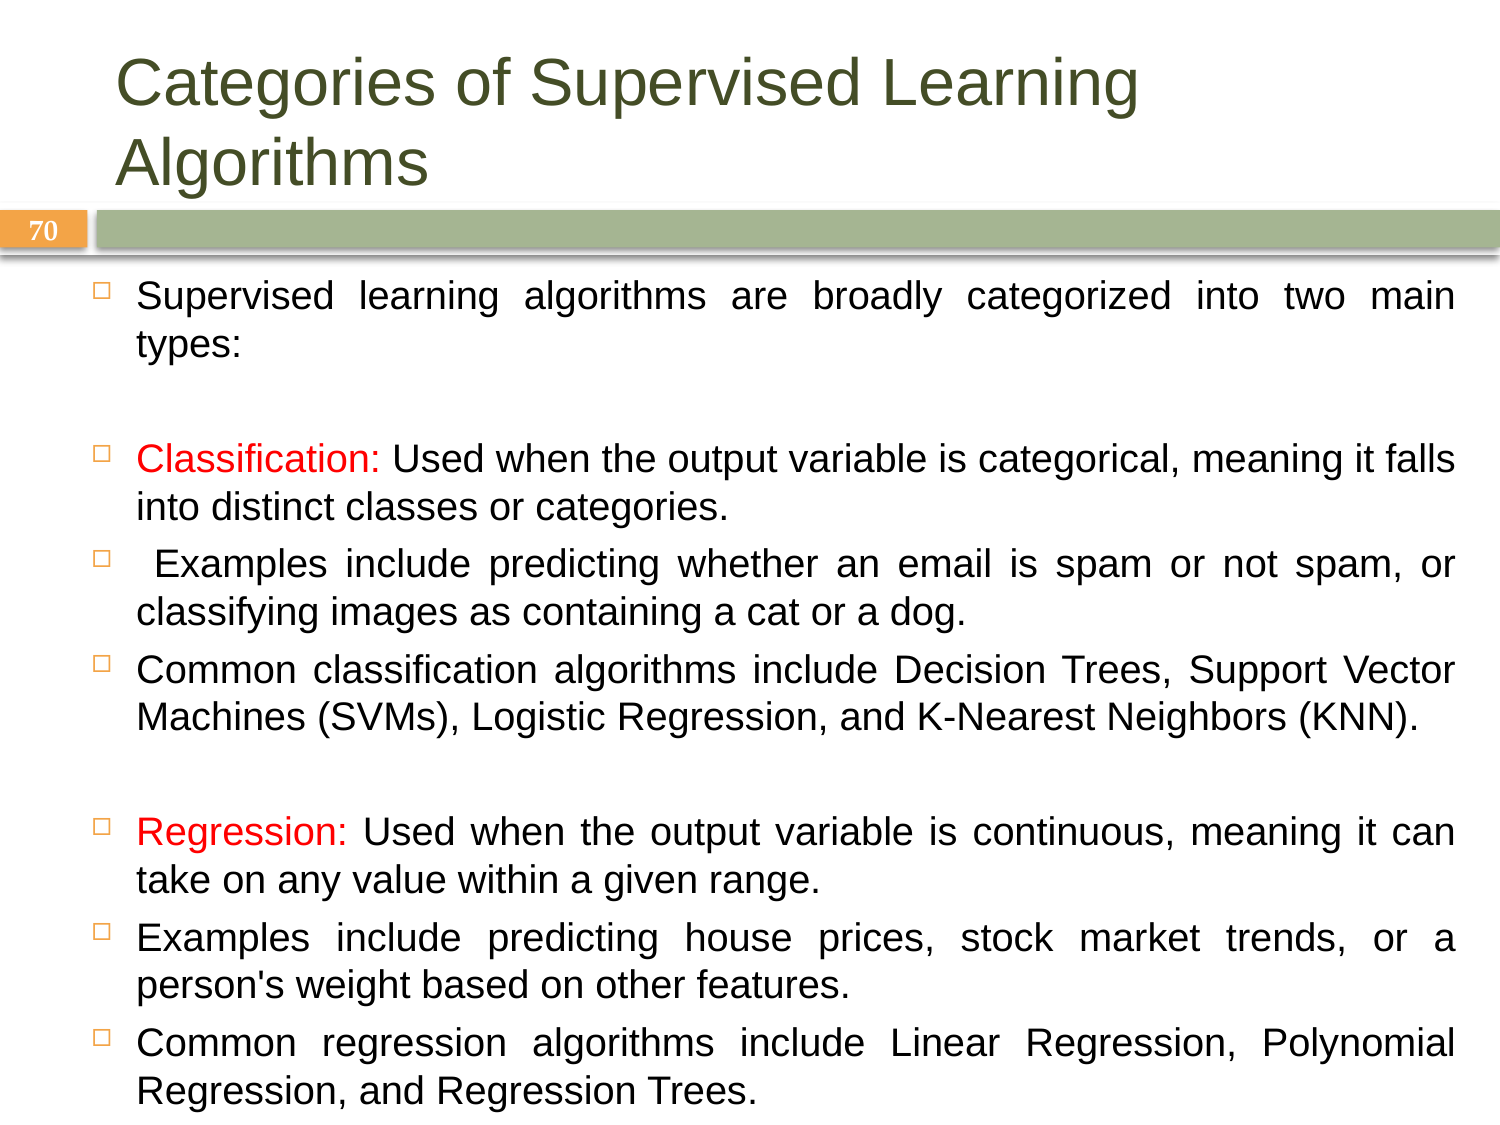

# Categories of Supervised Learning Algorithms
70
Supervised learning algorithms are broadly categorized into two main types:

Classification: Used when the output variable is categorical, meaning it falls into distinct classes or categories.
 Examples include predicting whether an email is spam or not spam, or classifying images as containing a cat or a dog.
Common classification algorithms include Decision Trees, Support Vector Machines (SVMs), Logistic Regression, and K-Nearest Neighbors (KNN).

Regression: Used when the output variable is continuous, meaning it can take on any value within a given range.
Examples include predicting house prices, stock market trends, or a person's weight based on other features.
Common regression algorithms include Linear Regression, Polynomial Regression, and Regression Trees.